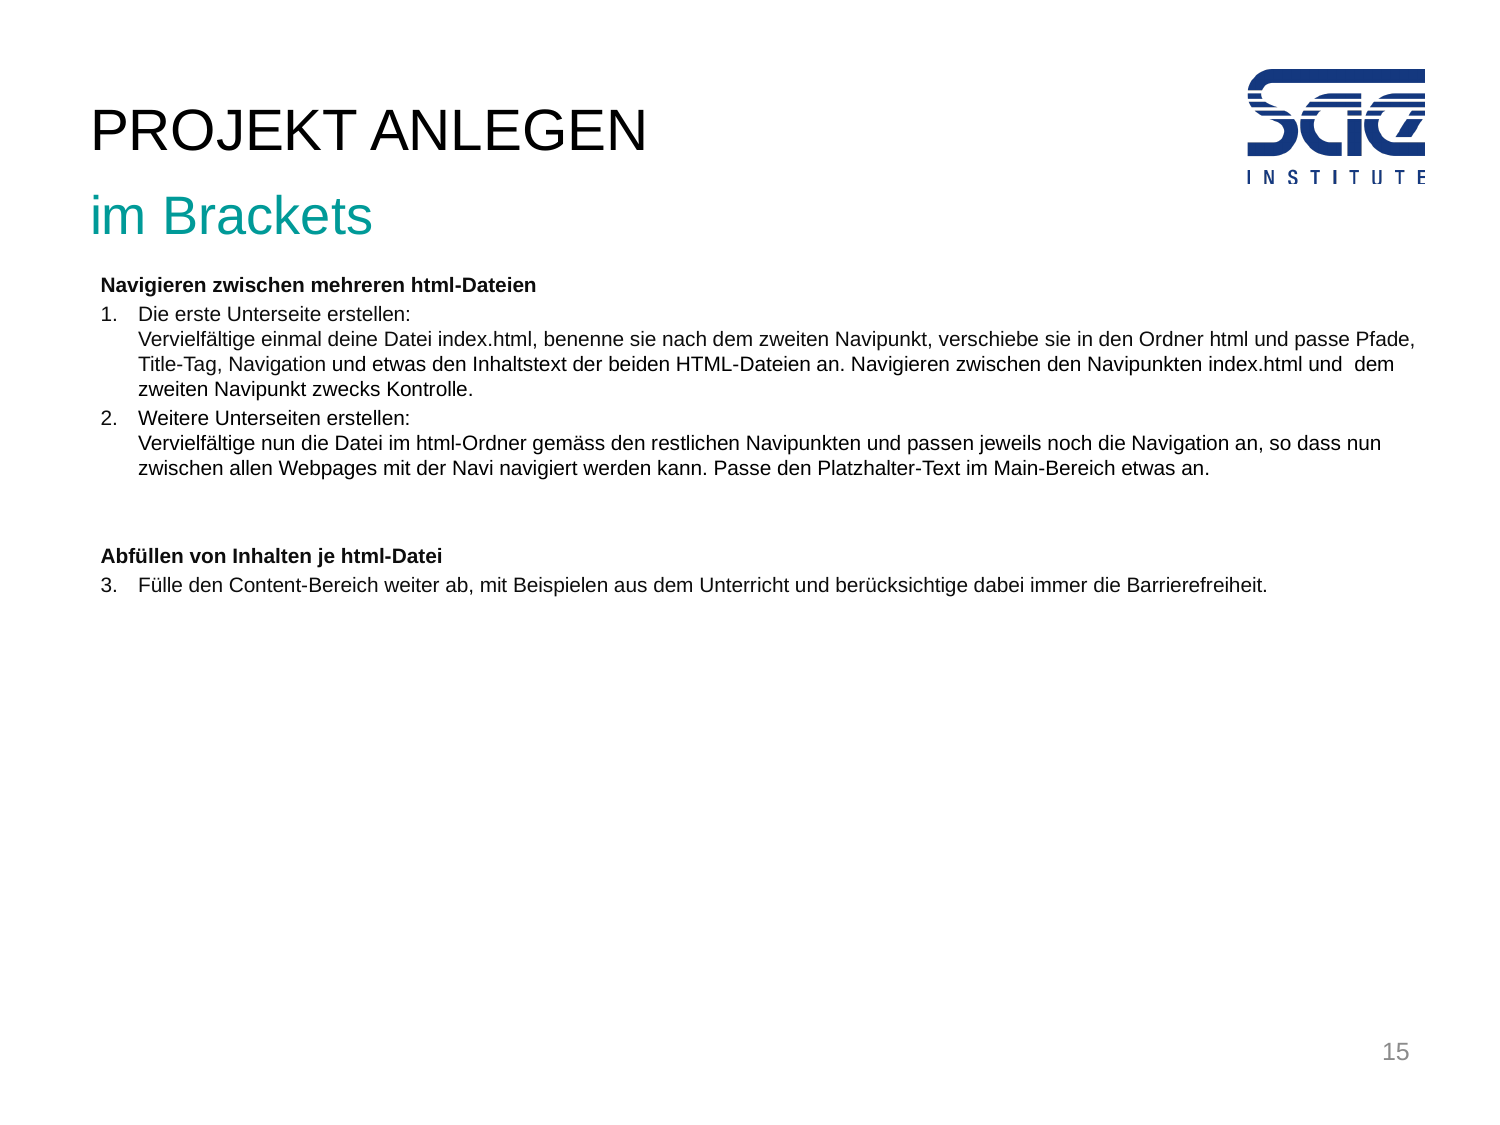

# PROJEKT ANLEGEN
im Brackets
Navigieren zwischen mehreren html-Dateien
Die erste Unterseite erstellen:
Vervielfältige einmal deine Datei index.html, benenne sie nach dem zweiten Navipunkt, verschiebe sie in den Ordner html und passe Pfade, Title-Tag, Navigation und etwas den Inhaltstext der beiden HTML-Dateien an. Navigieren zwischen den Navipunkten index.html und  dem zweiten Navipunkt zwecks Kontrolle.
Weitere Unterseiten erstellen:
Vervielfältige nun die Datei im html-Ordner gemäss den restlichen Navipunkten und passen jeweils noch die Navigation an, so dass nun zwischen allen Webpages mit der Navi navigiert werden kann. Passe den Platzhalter-Text im Main-Bereich etwas an.

Abfüllen von Inhalten je html-Datei
Fülle den Content-Bereich weiter ab, mit Beispielen aus dem Unterricht und berücksichtige dabei immer die Barrierefreiheit.
15